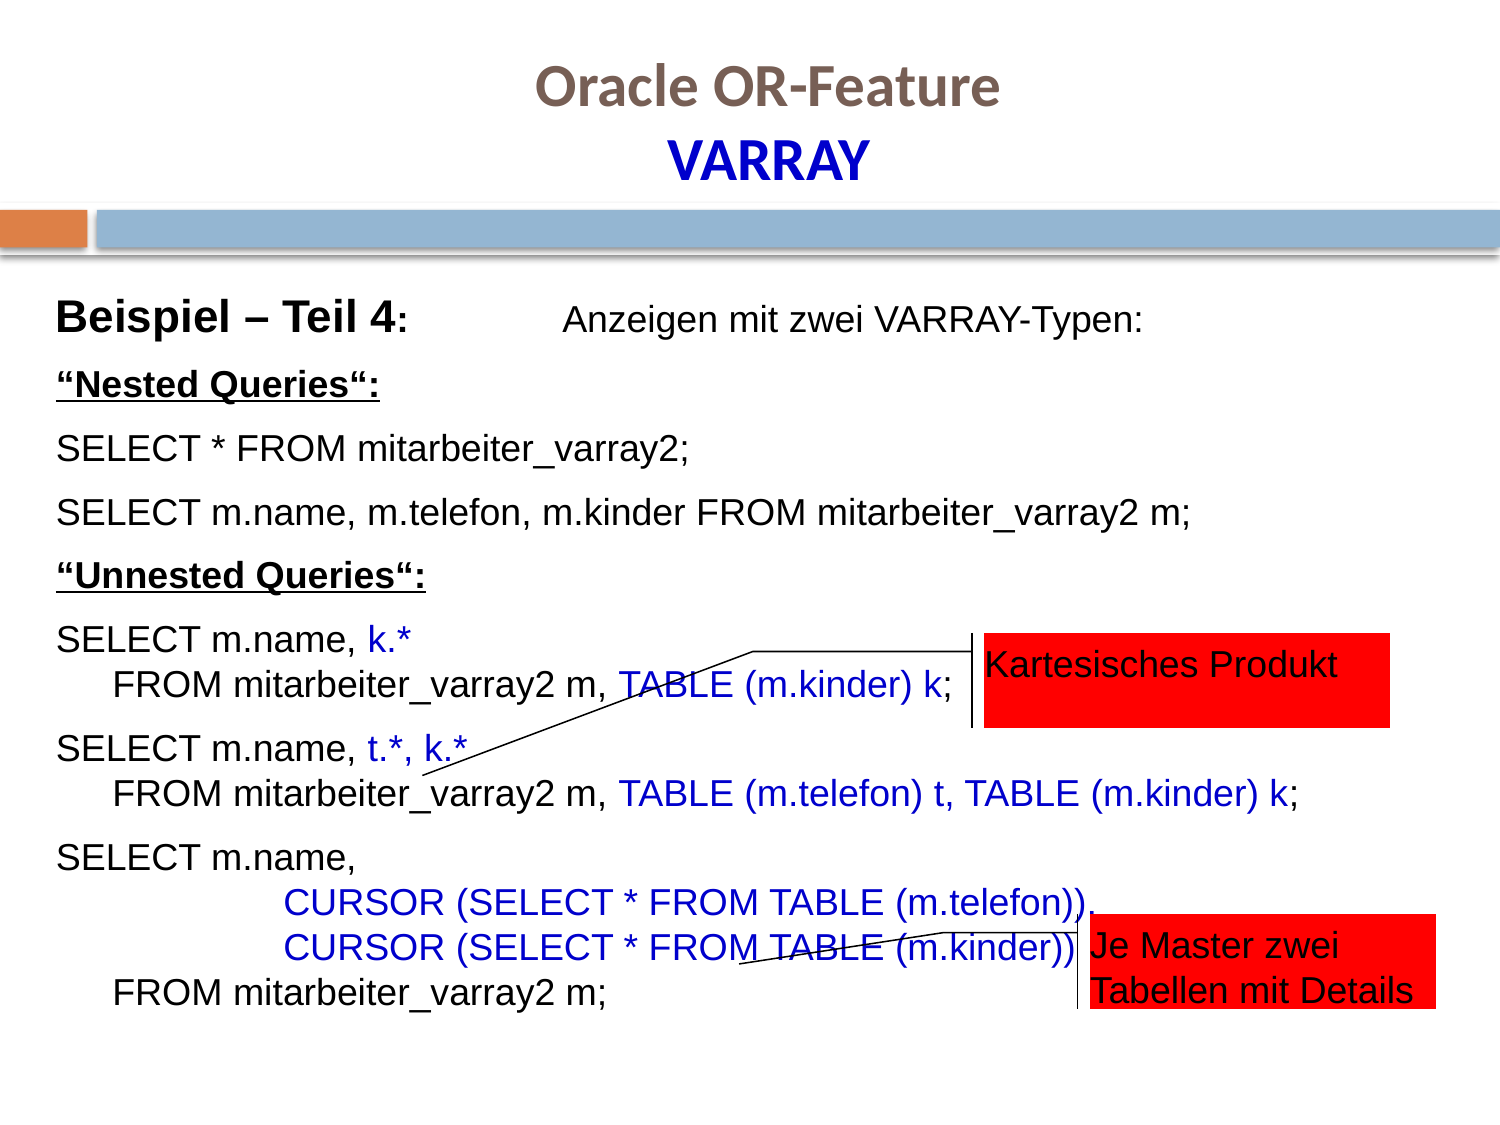

# Oracle OR-Feature VARRAY

Beispiel – Teil 4:		Anzeigen mit zwei VARRAY-Typen:
“Nested Queries“:
SELECT * FROM mitarbeiter_varray2;
SELECT m.name, m.telefon, m.kinder FROM mitarbeiter_varray2 m;
“Unnested Queries“:
SELECT m.name, k.*
FROM mitarbeiter_varray2 m, TABLE (m.kinder) k;
SELECT m.name, t.*, k.*
FROM mitarbeiter_varray2 m, TABLE (m.telefon) t, TABLE (m.kinder) k;
SELECT m.name,
	  CURSOR (SELECT * FROM TABLE (m.telefon)),
	  CURSOR (SELECT * FROM TABLE (m.kinder))
FROM mitarbeiter_varray2 m;
Kartesisches Produkt
Je Master zwei Tabellen mit Details